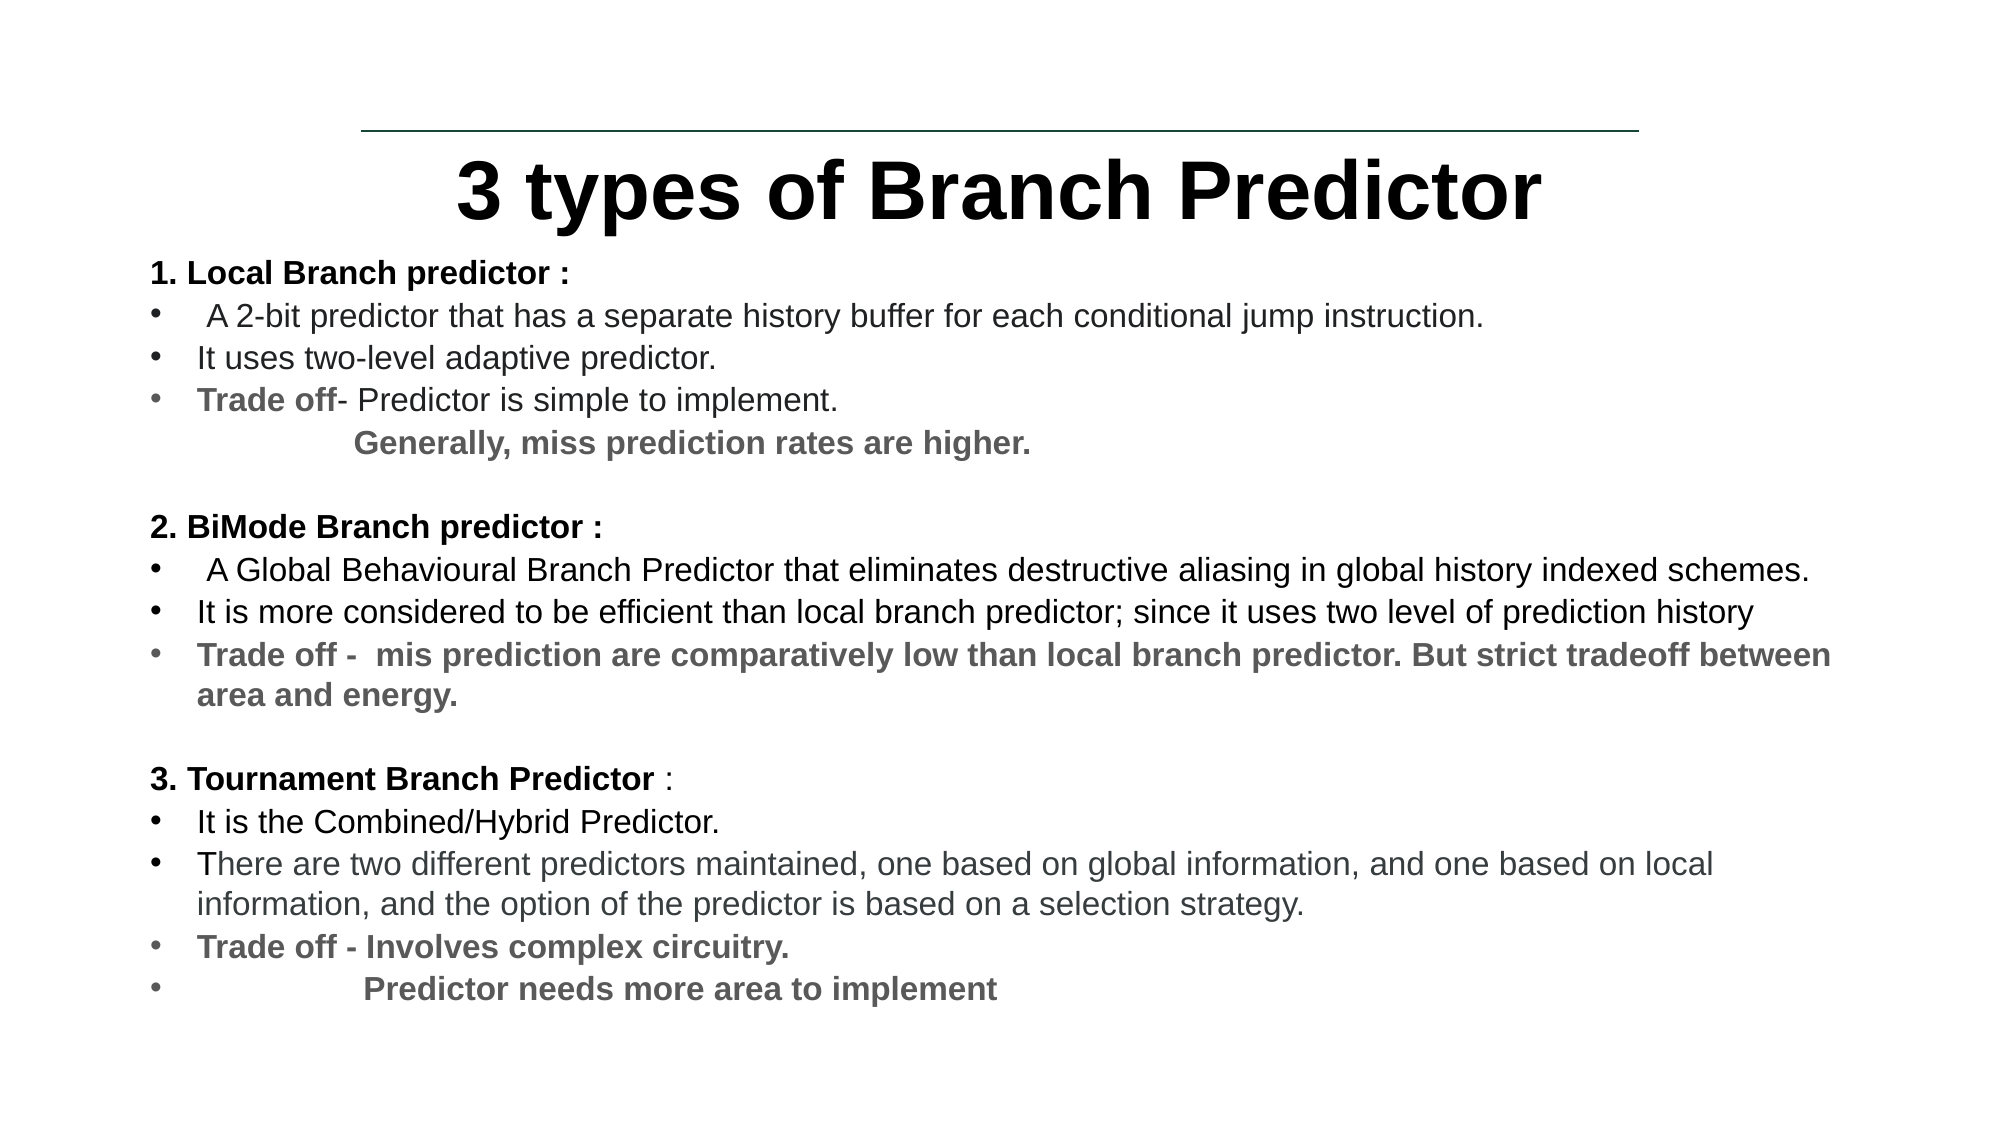

# 3 types of Branch Predictor
1. Local Branch predictor :
 A 2-bit predictor that has a separate history buffer for each conditional jump instruction.
It uses two-level adaptive predictor.
Trade off- Predictor is simple to implement.
                      Generally, miss prediction rates are higher.

2. BiMode Branch predictor :
 A Global Behavioural Branch Predictor that eliminates destructive aliasing in global history indexed schemes.
It is more considered to be efficient than local branch predictor; since it uses two level of prediction history
Trade off -  mis prediction are comparatively low than local branch predictor. But strict tradeoff between area and energy.

3. Tournament Branch Predictor :
It is the Combined/Hybrid Predictor.
There are two different predictors maintained, one based on global information, and one based on local information, and the option of the predictor is based on a selection strategy.
Trade off - Involves complex circuitry.
                  Predictor needs more area to implement